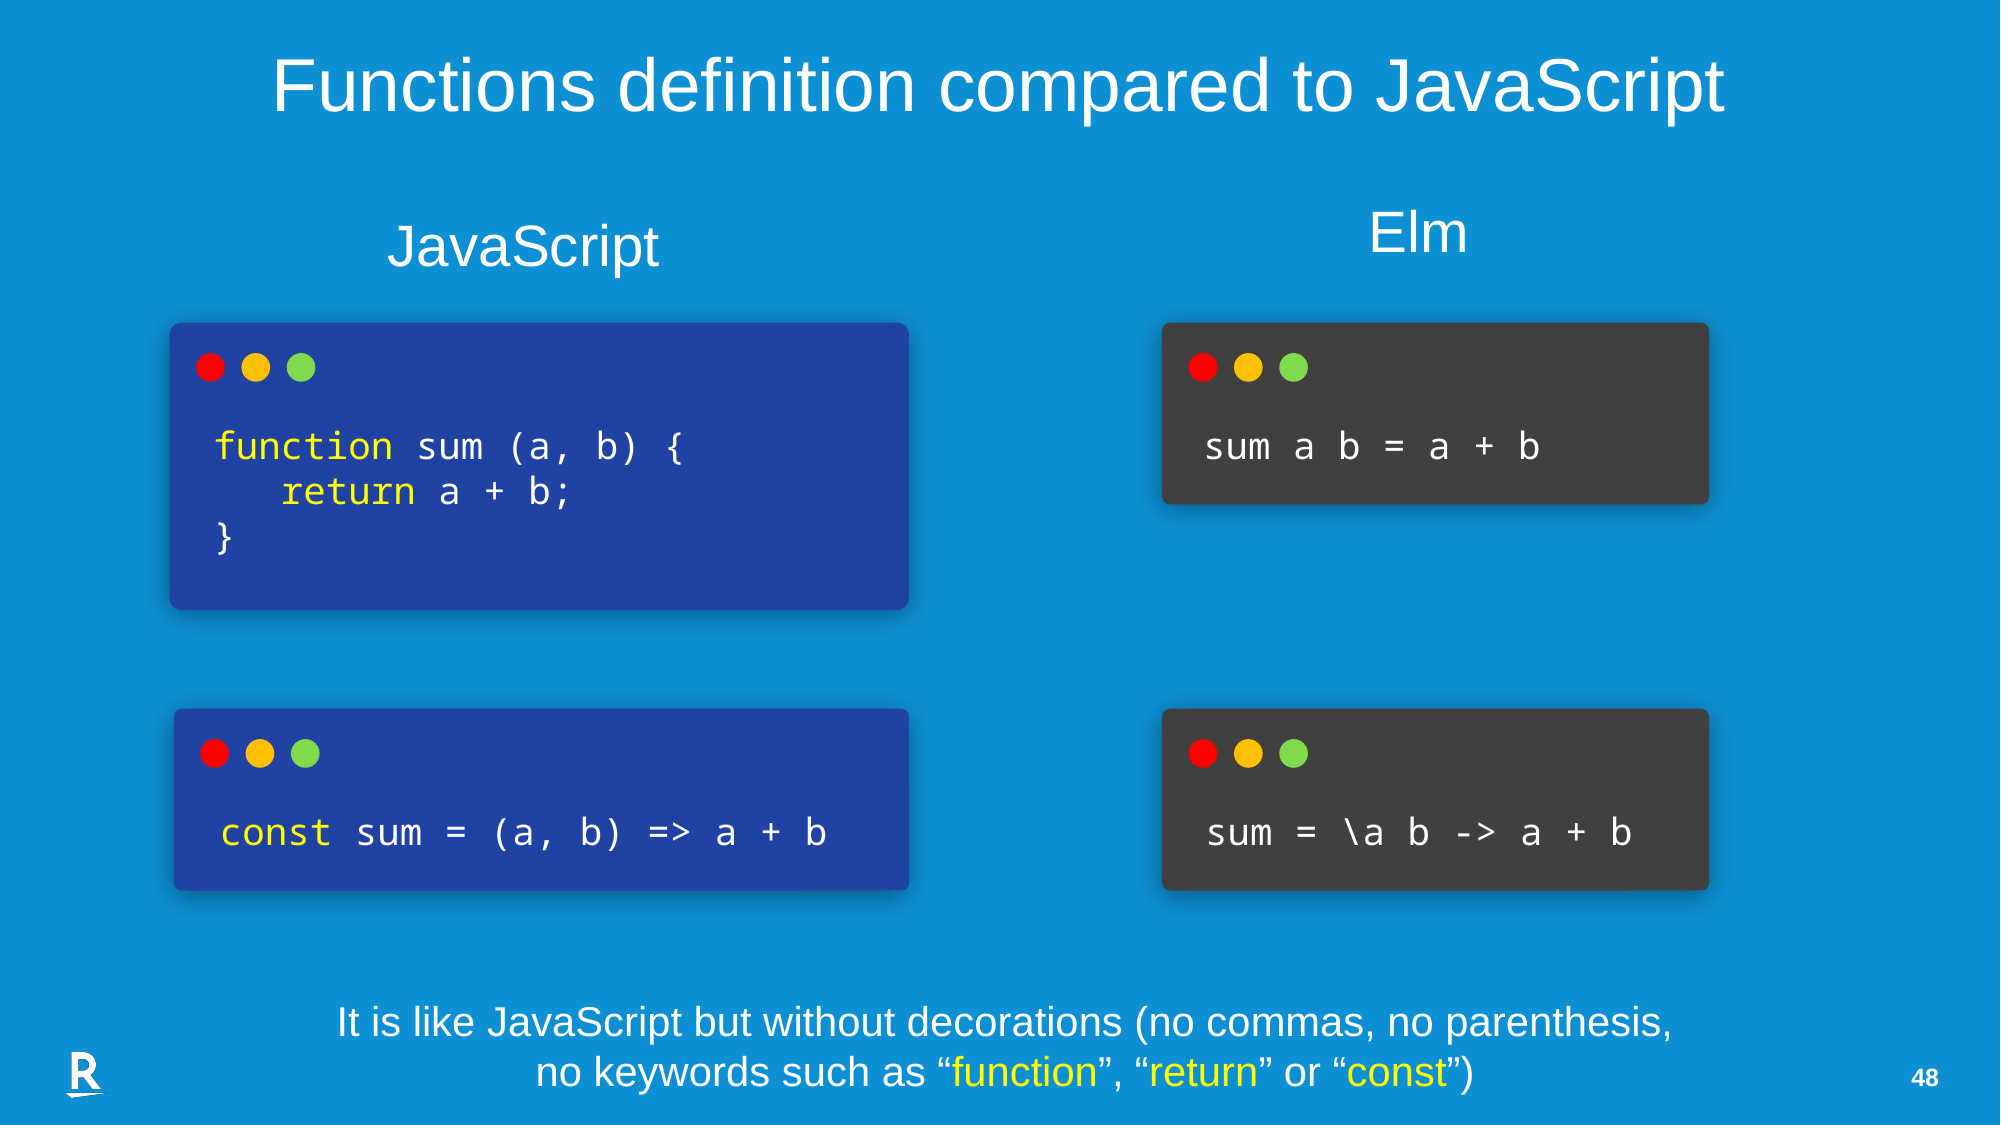

Functions definition compared to JavaScript
Elm
JavaScript

function sum (a, b) {
   return a + b;
}

sum a b = a + b

const sum = (a, b) => a + b

sum = \a b -> a + b
It is like JavaScript but without decorations (no commas, no parenthesis, no keywords such as “function”, “return” or “const”)